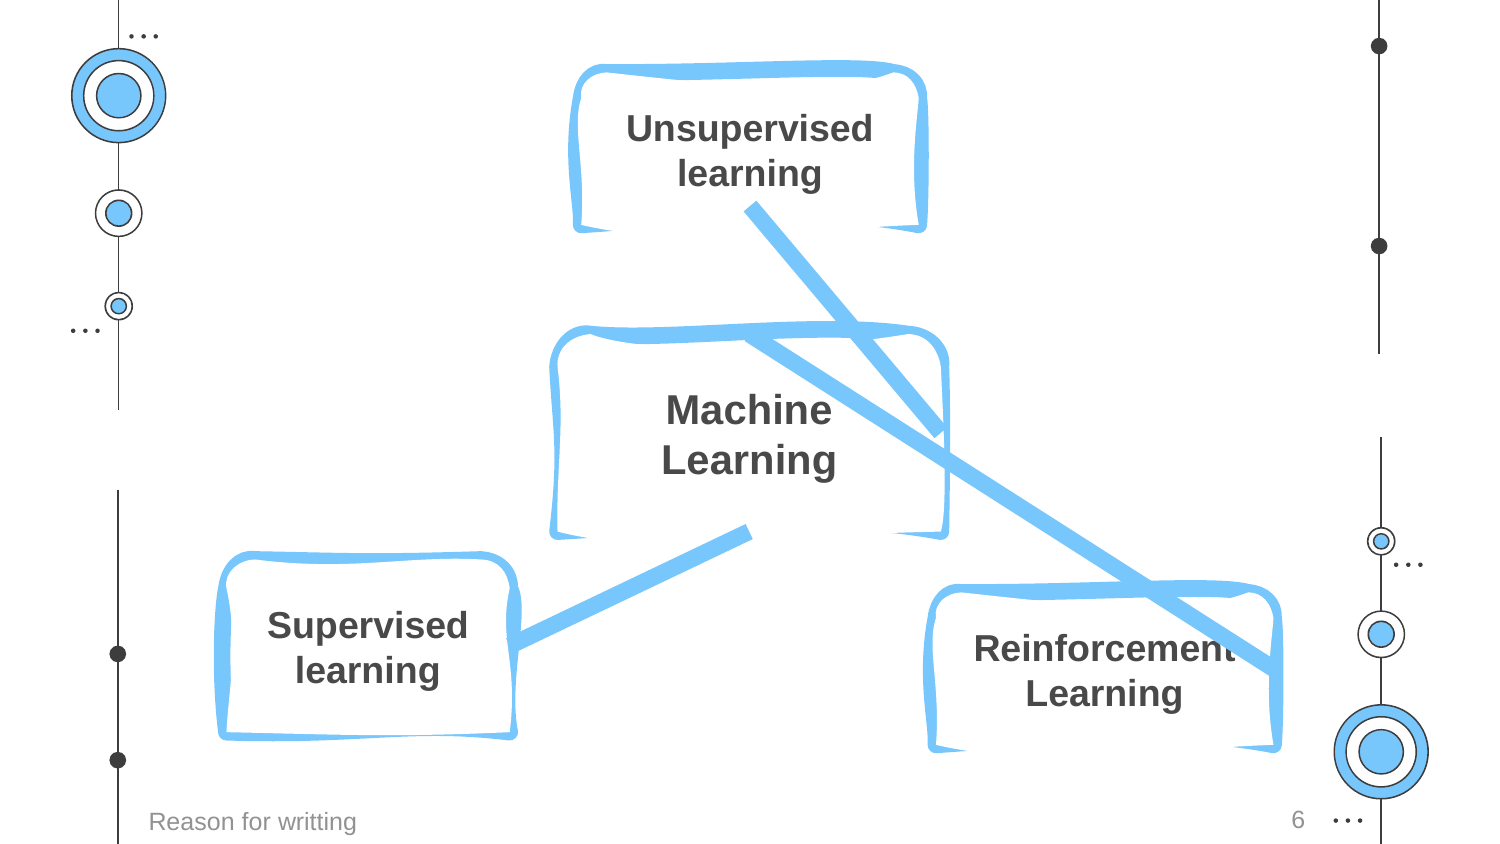

Unsupervised learning
Machine Learning
Supervised learning
Reinforcement Learning
6
Reason for writting